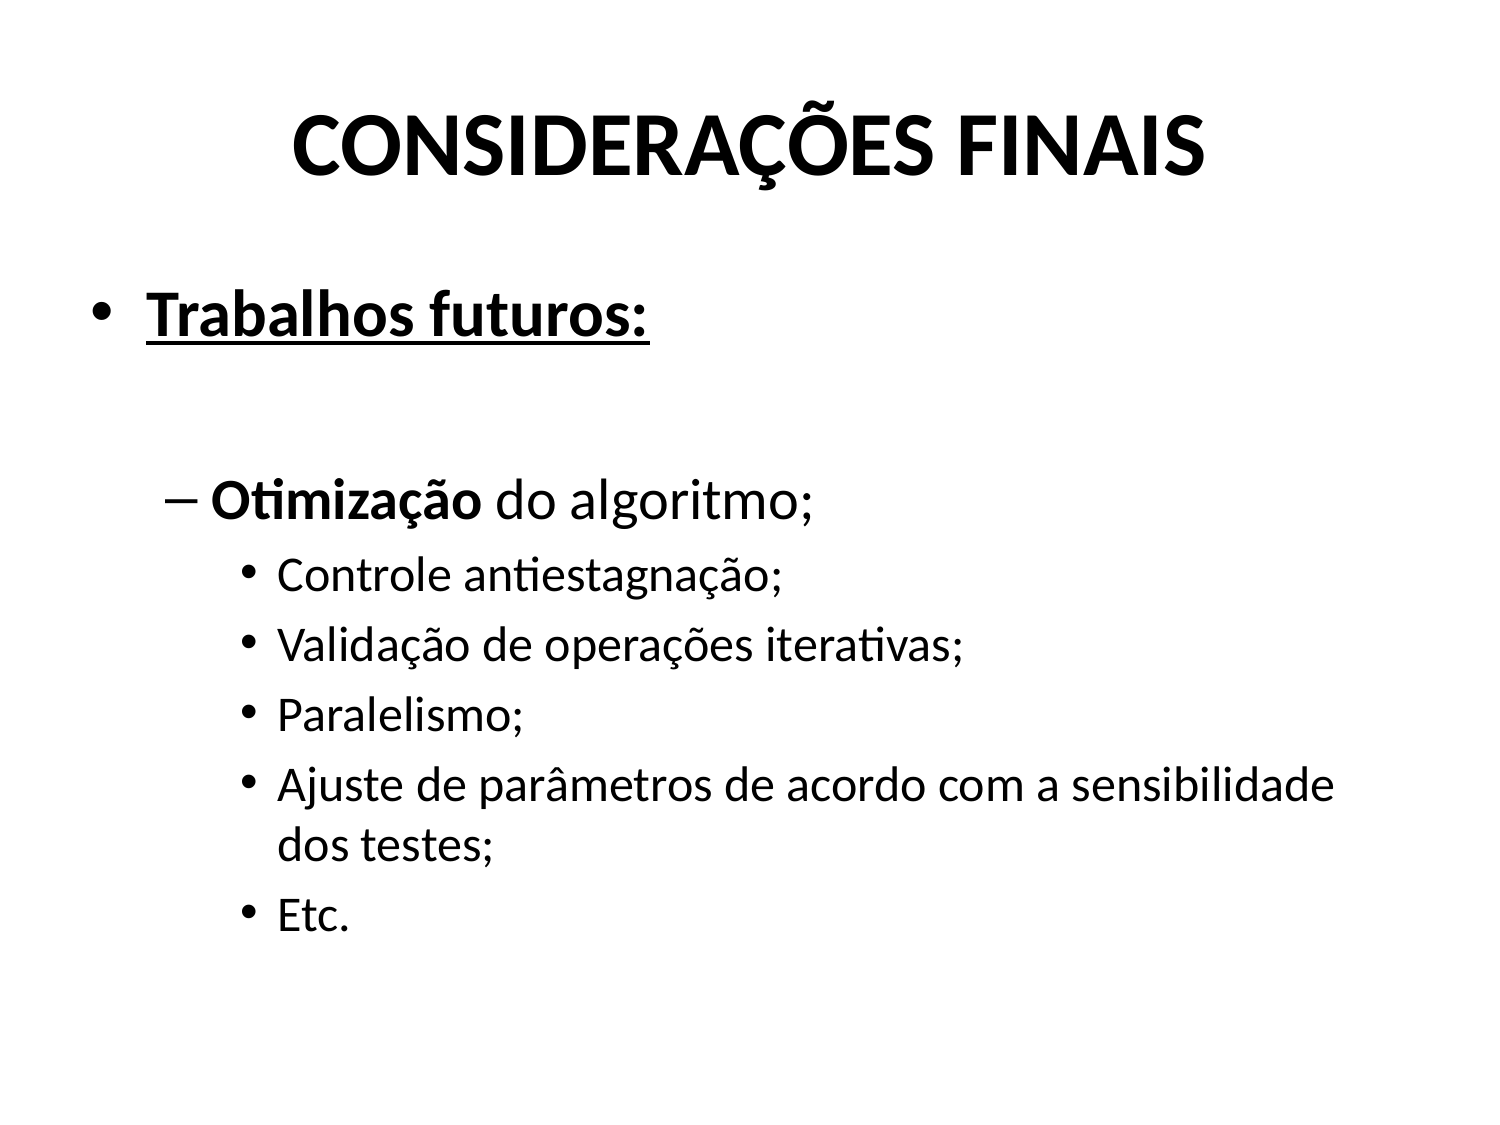

# CONSIDERAÇÕES FINAIS
Trabalhos futuros:

Otimização do algoritmo;
Controle antiestagnação;
Validação de operações iterativas;
Paralelismo;
Ajuste de parâmetros de acordo com a sensibilidade dos testes;
Etc.